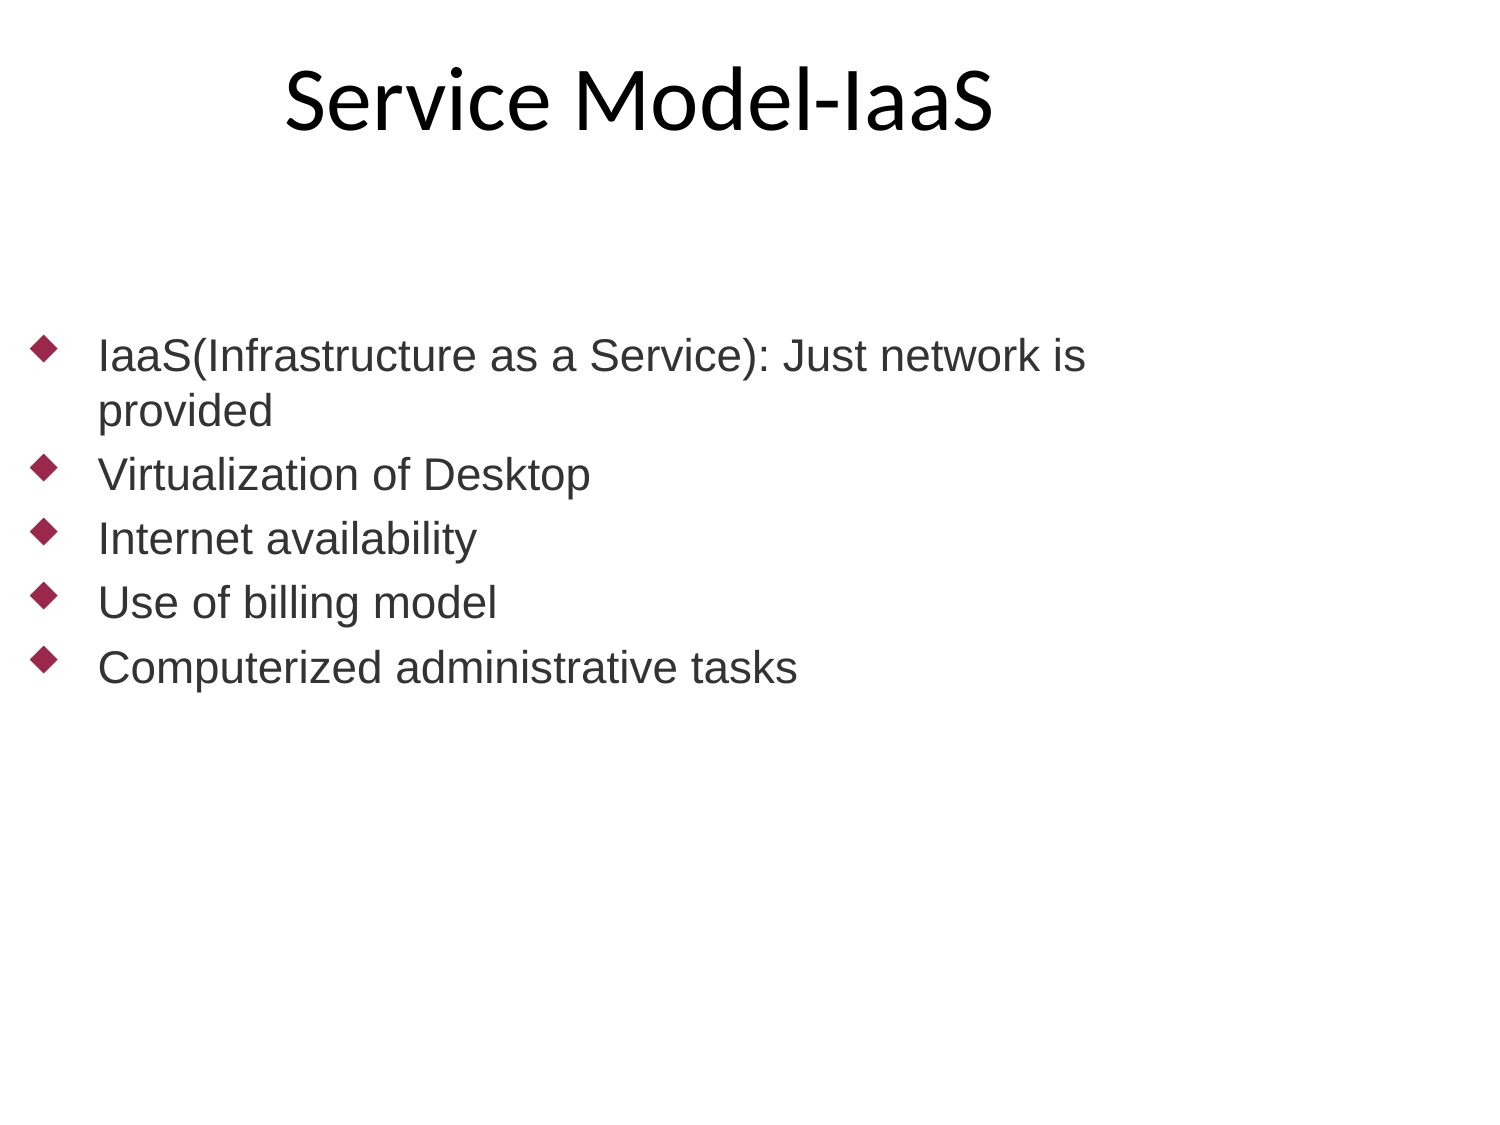

Service Model-IaaS
IaaS(Infrastructure as a Service): Just network is provided
Virtualization of Desktop
Internet availability
Use of billing model
Computerized administrative tasks